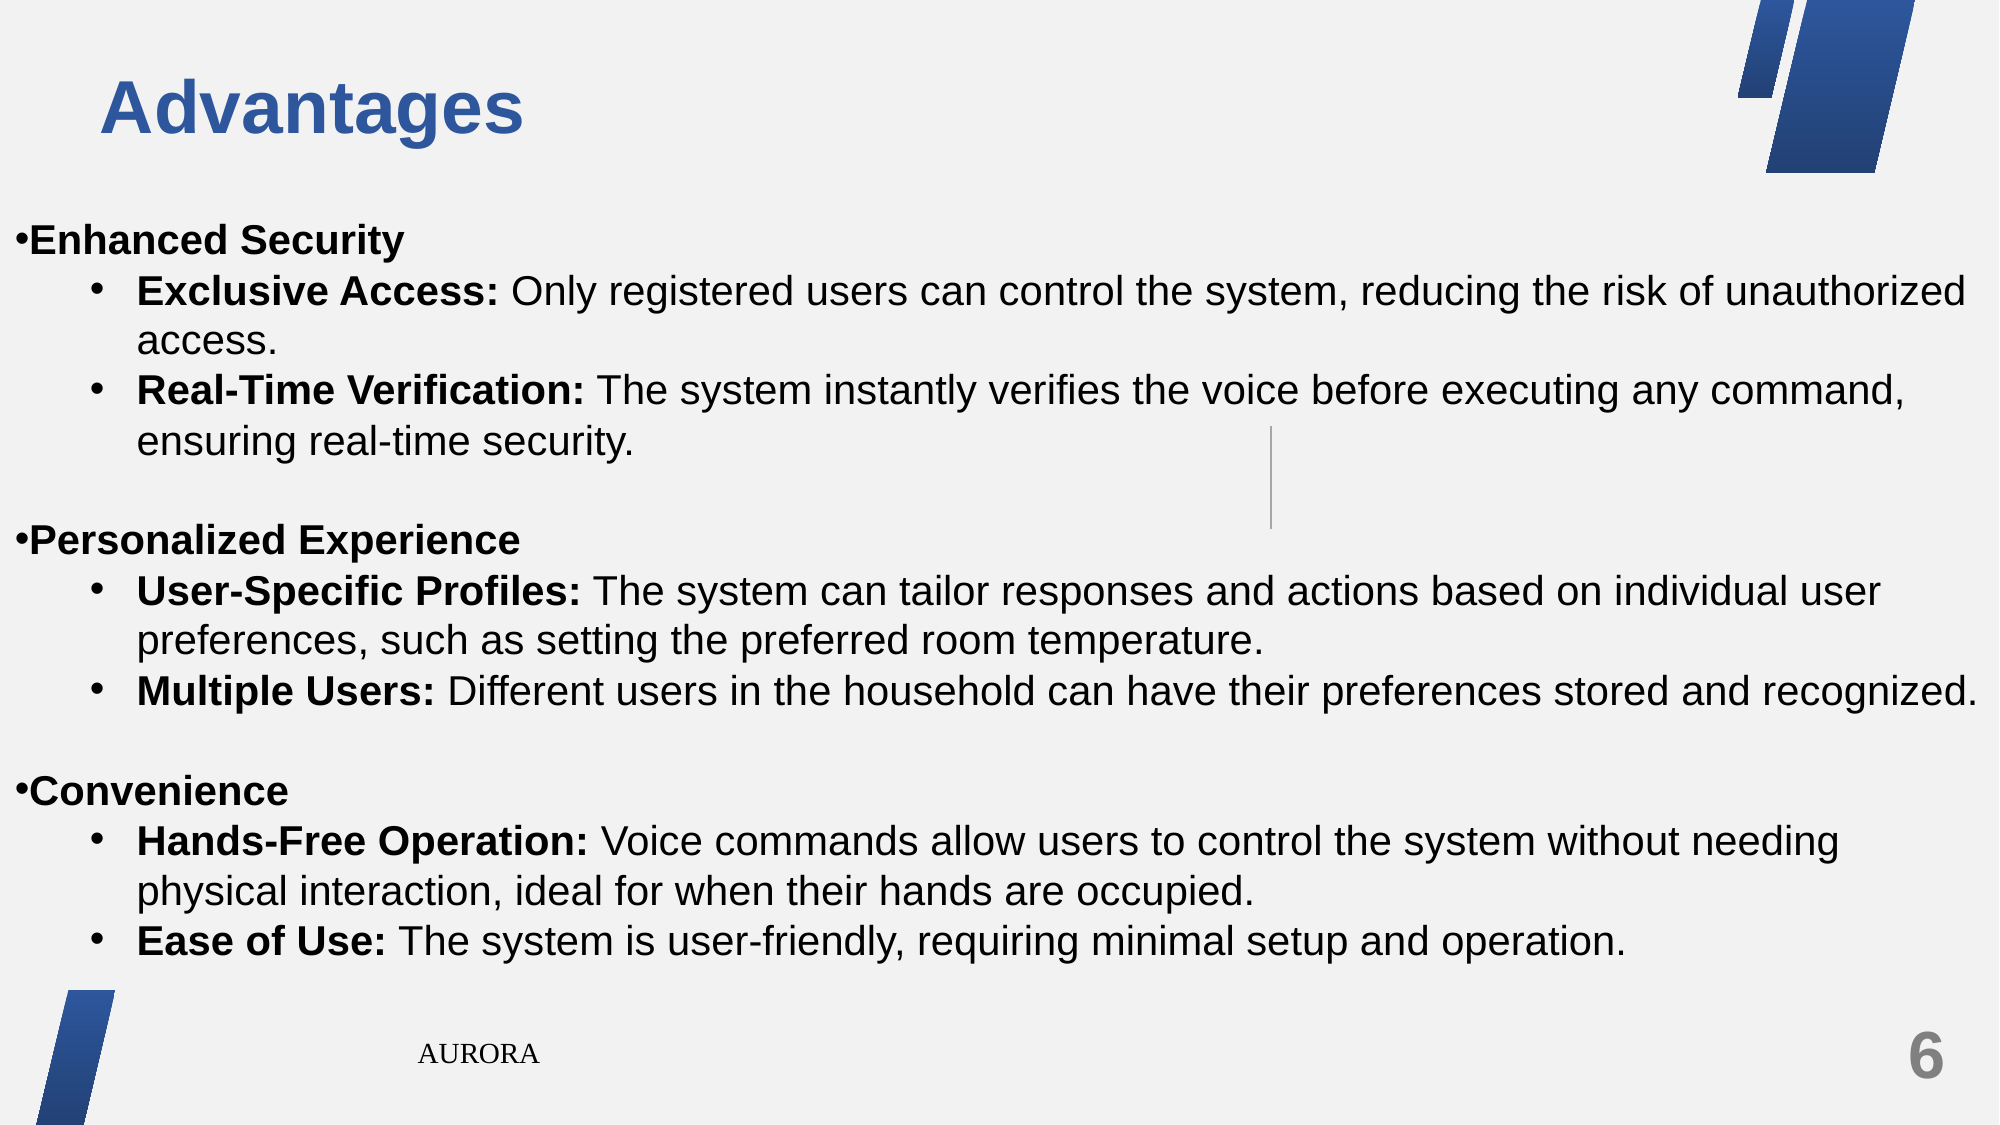

# Advantages

Enhanced Security
Exclusive Access: Only registered users can control the system, reducing the risk of unauthorized access.
Real-Time Verification: The system instantly verifies the voice before executing any command, ensuring real-time security.

Personalized Experience
User-Specific Profiles: The system can tailor responses and actions based on individual user preferences, such as setting the preferred room temperature.
Multiple Users: Different users in the household can have their preferences stored and recognized.

Convenience
Hands-Free Operation: Voice commands allow users to control the system without needing physical interaction, ideal for when their hands are occupied.
Ease of Use: The system is user-friendly, requiring minimal setup and operation.
AURORA
6